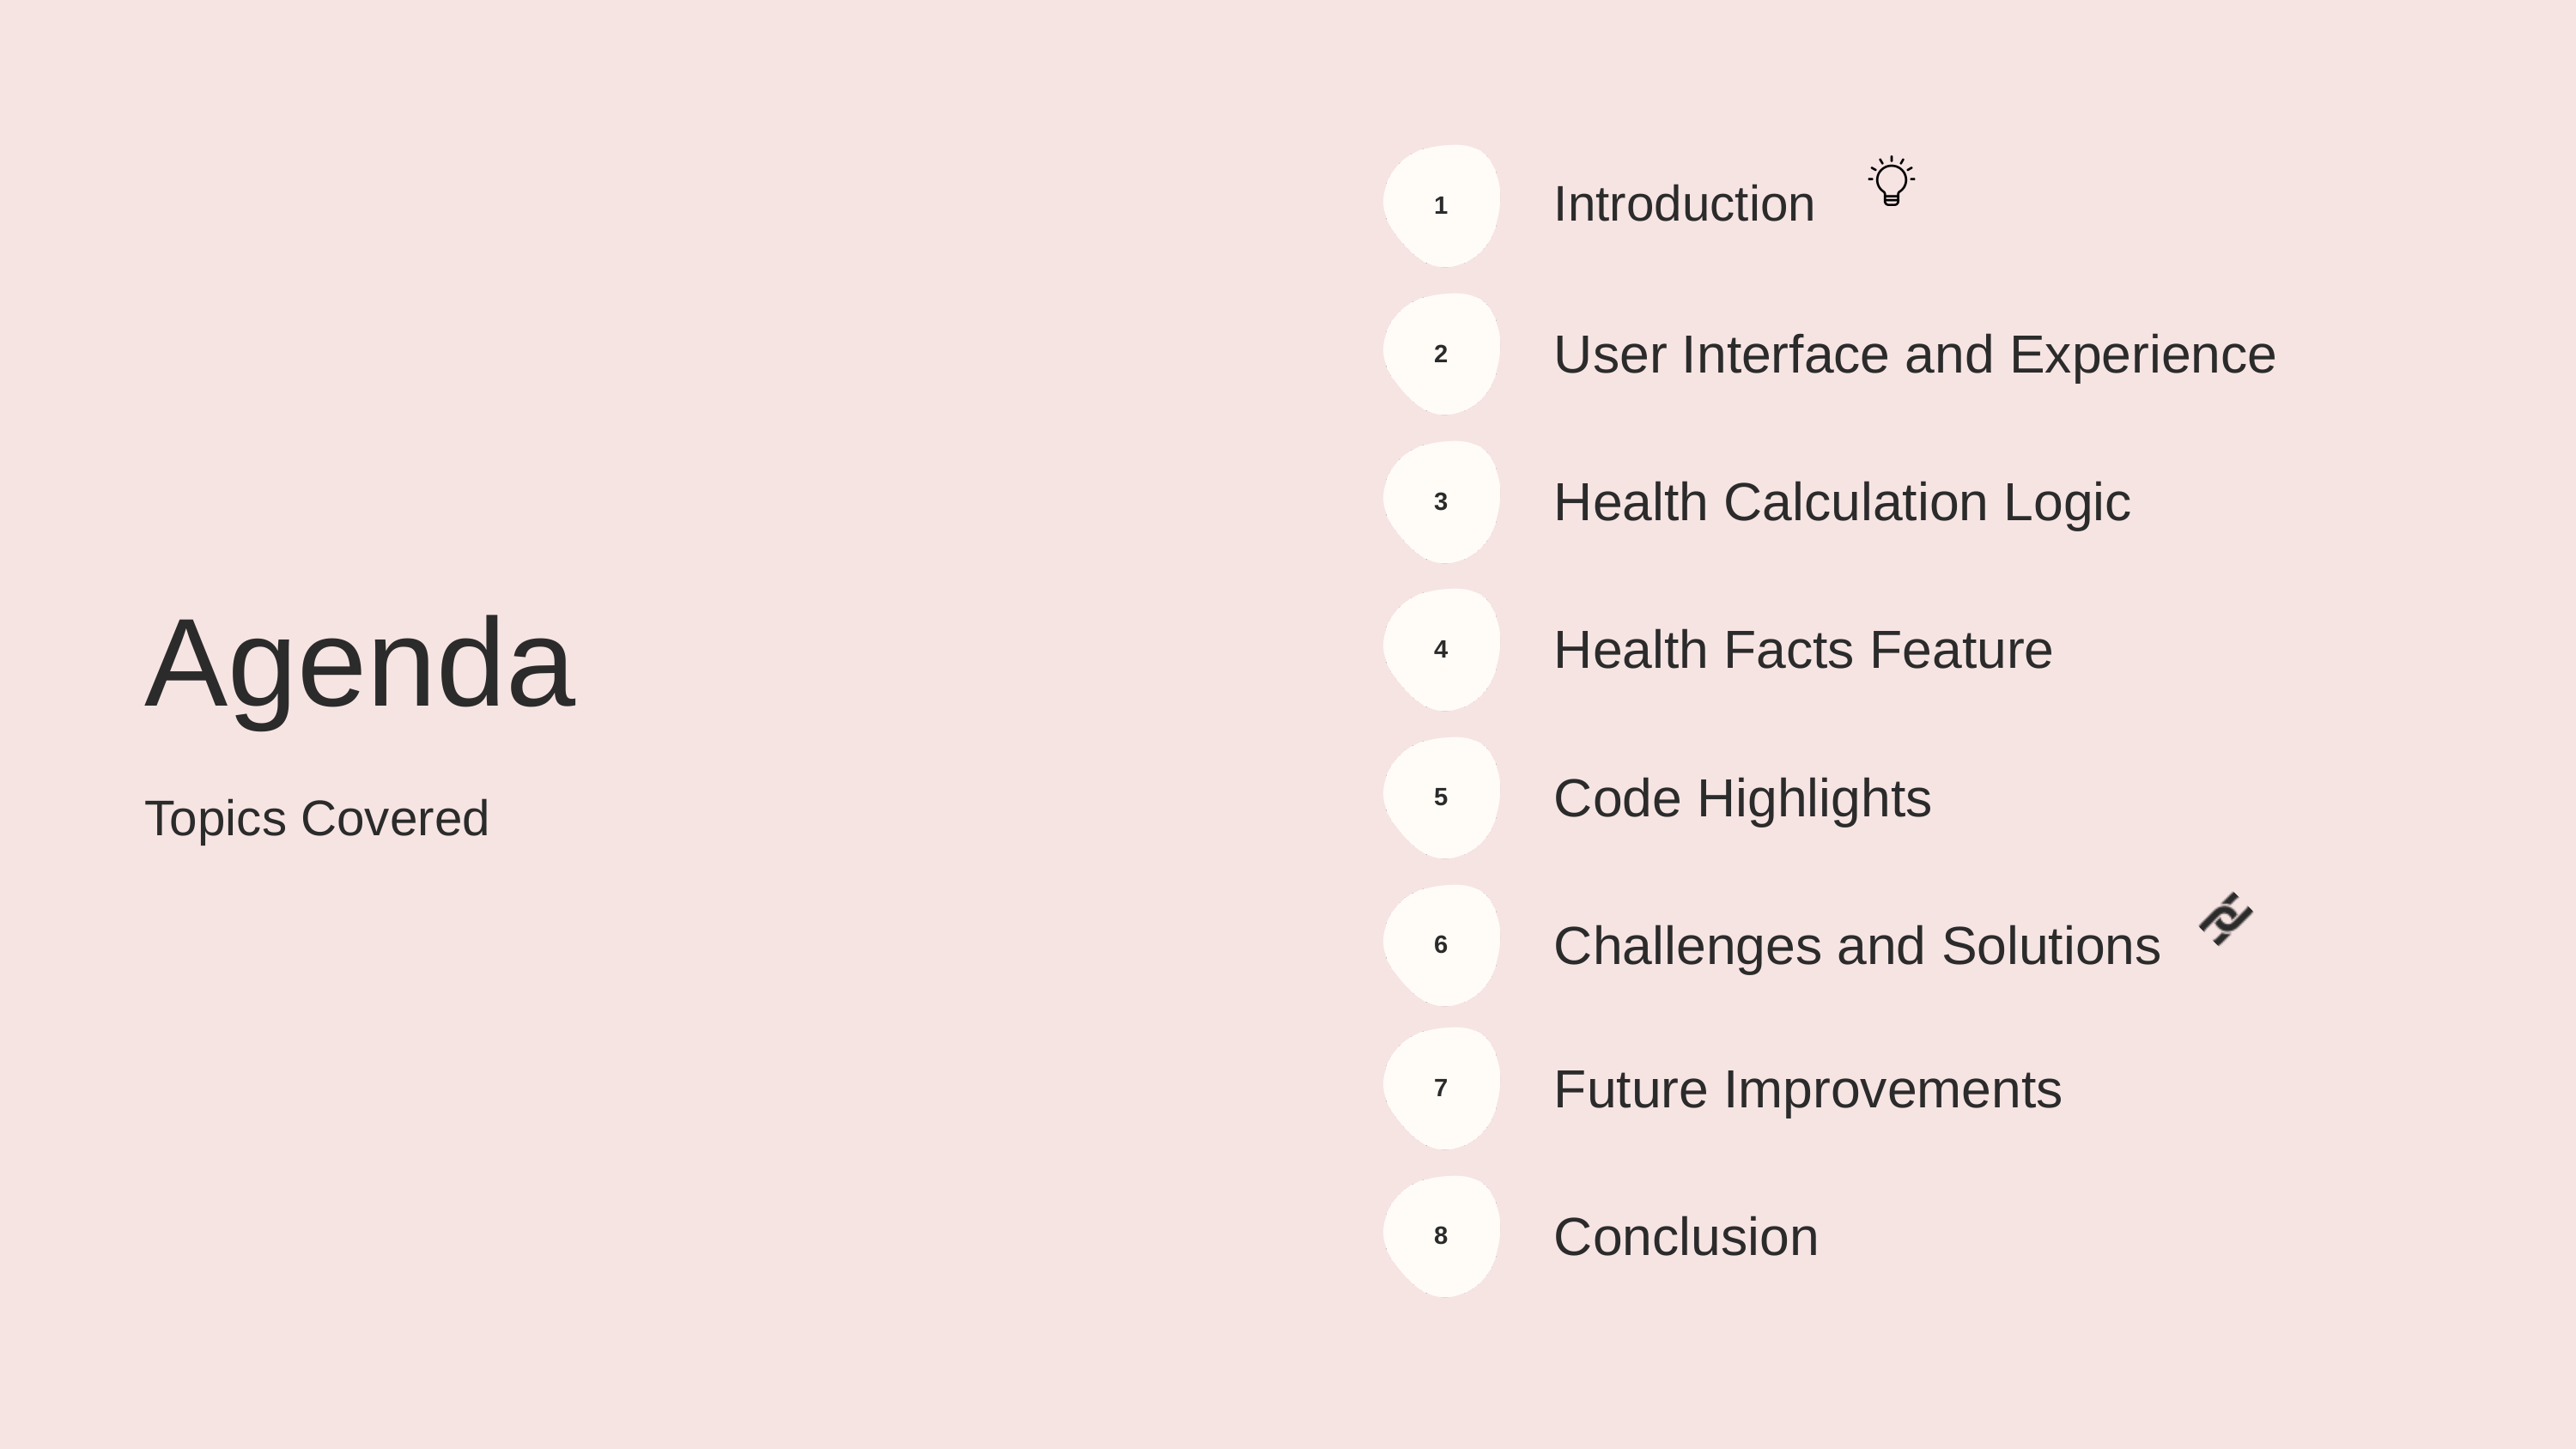

Introduction
1

User Interface and Experience
2

Health Calculation Logic
3

Health Facts Feature
4
Agenda
Topics Covered

Code Highlights
5

Challenges and Solutions
6

Future Improvements
7

Conclusion
8